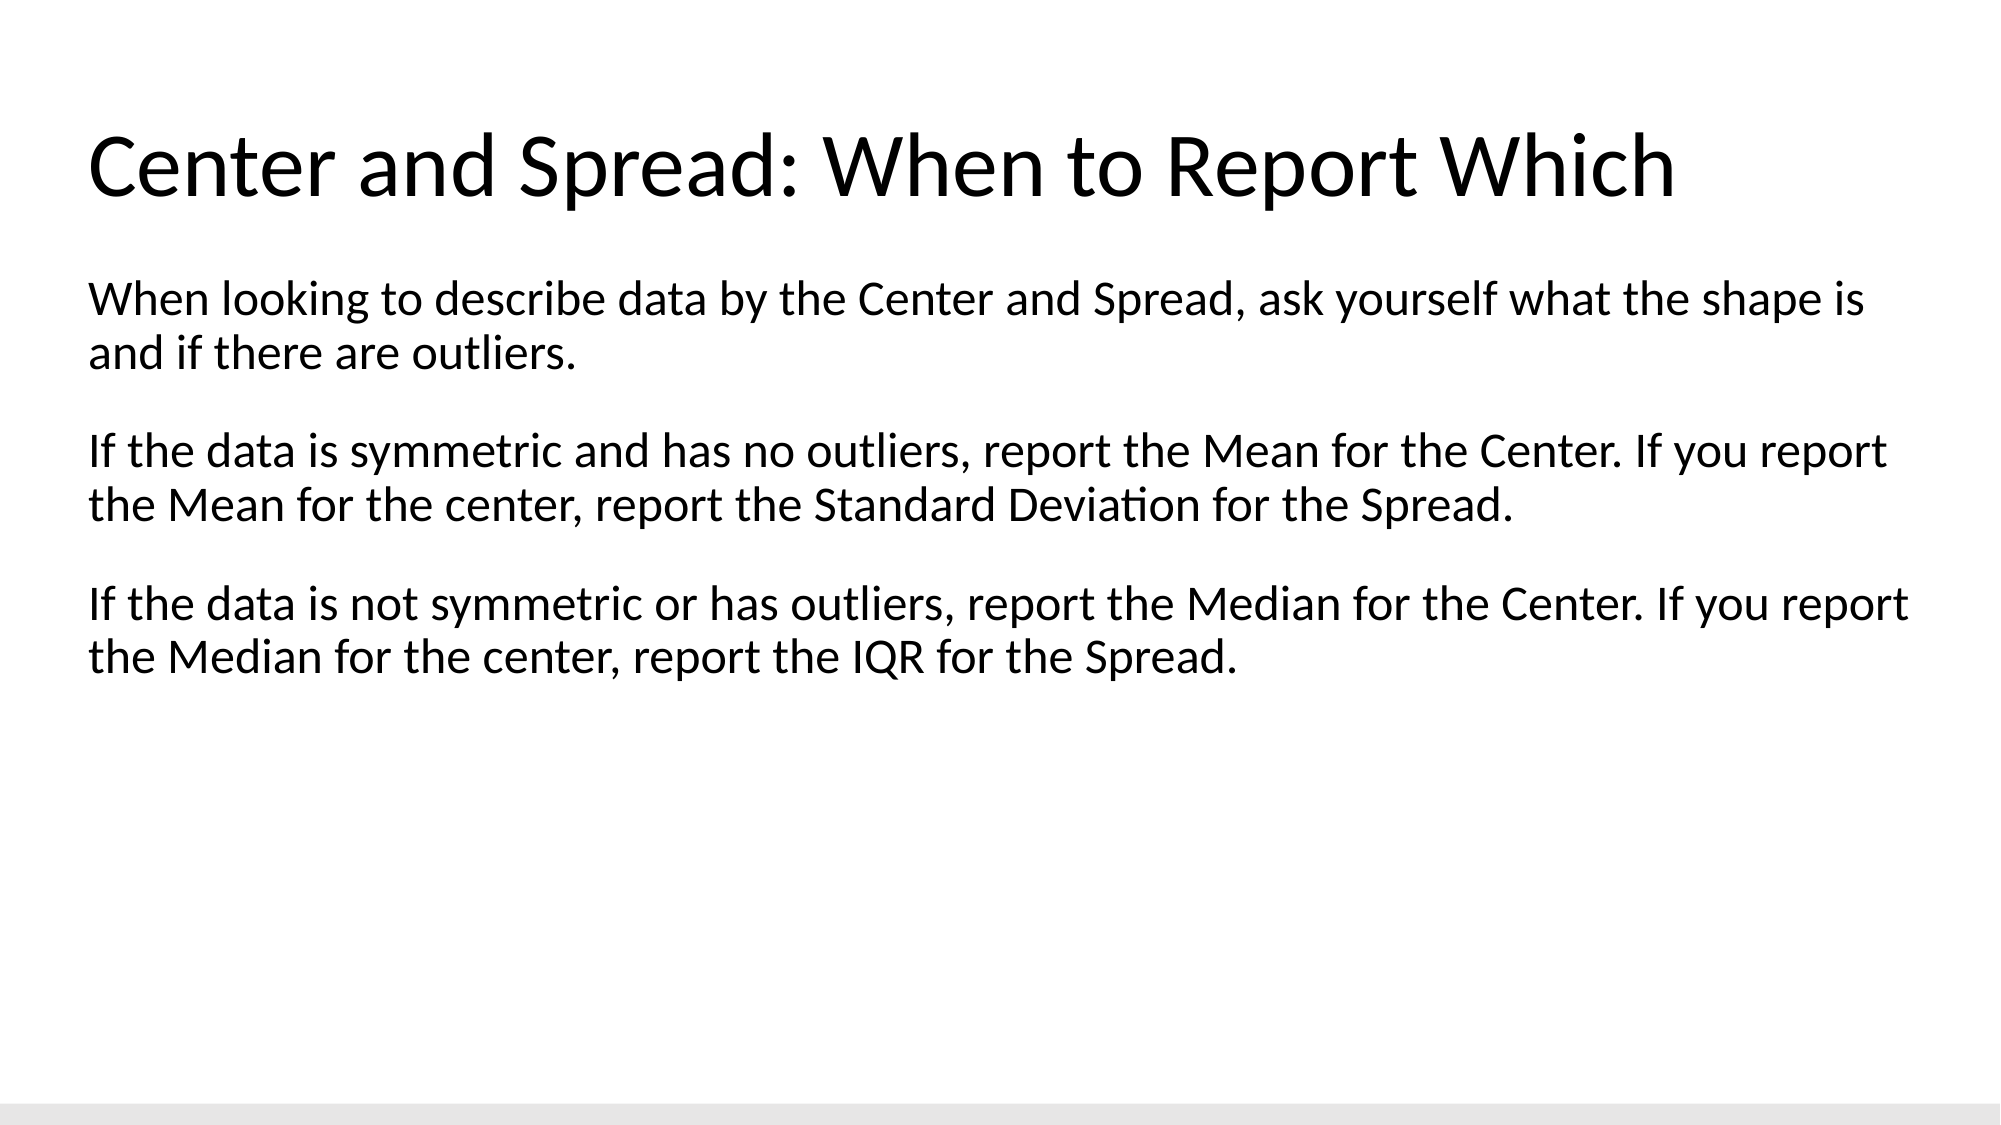

# Center and Spread: When to Report Which
When looking to describe data by the Center and Spread, ask yourself what the shape is and if there are outliers.
If the data is symmetric and has no outliers, report the Mean for the Center. If you report the Mean for the center, report the Standard Deviation for the Spread.
If the data is not symmetric or has outliers, report the Median for the Center. If you report the Median for the center, report the IQR for the Spread.